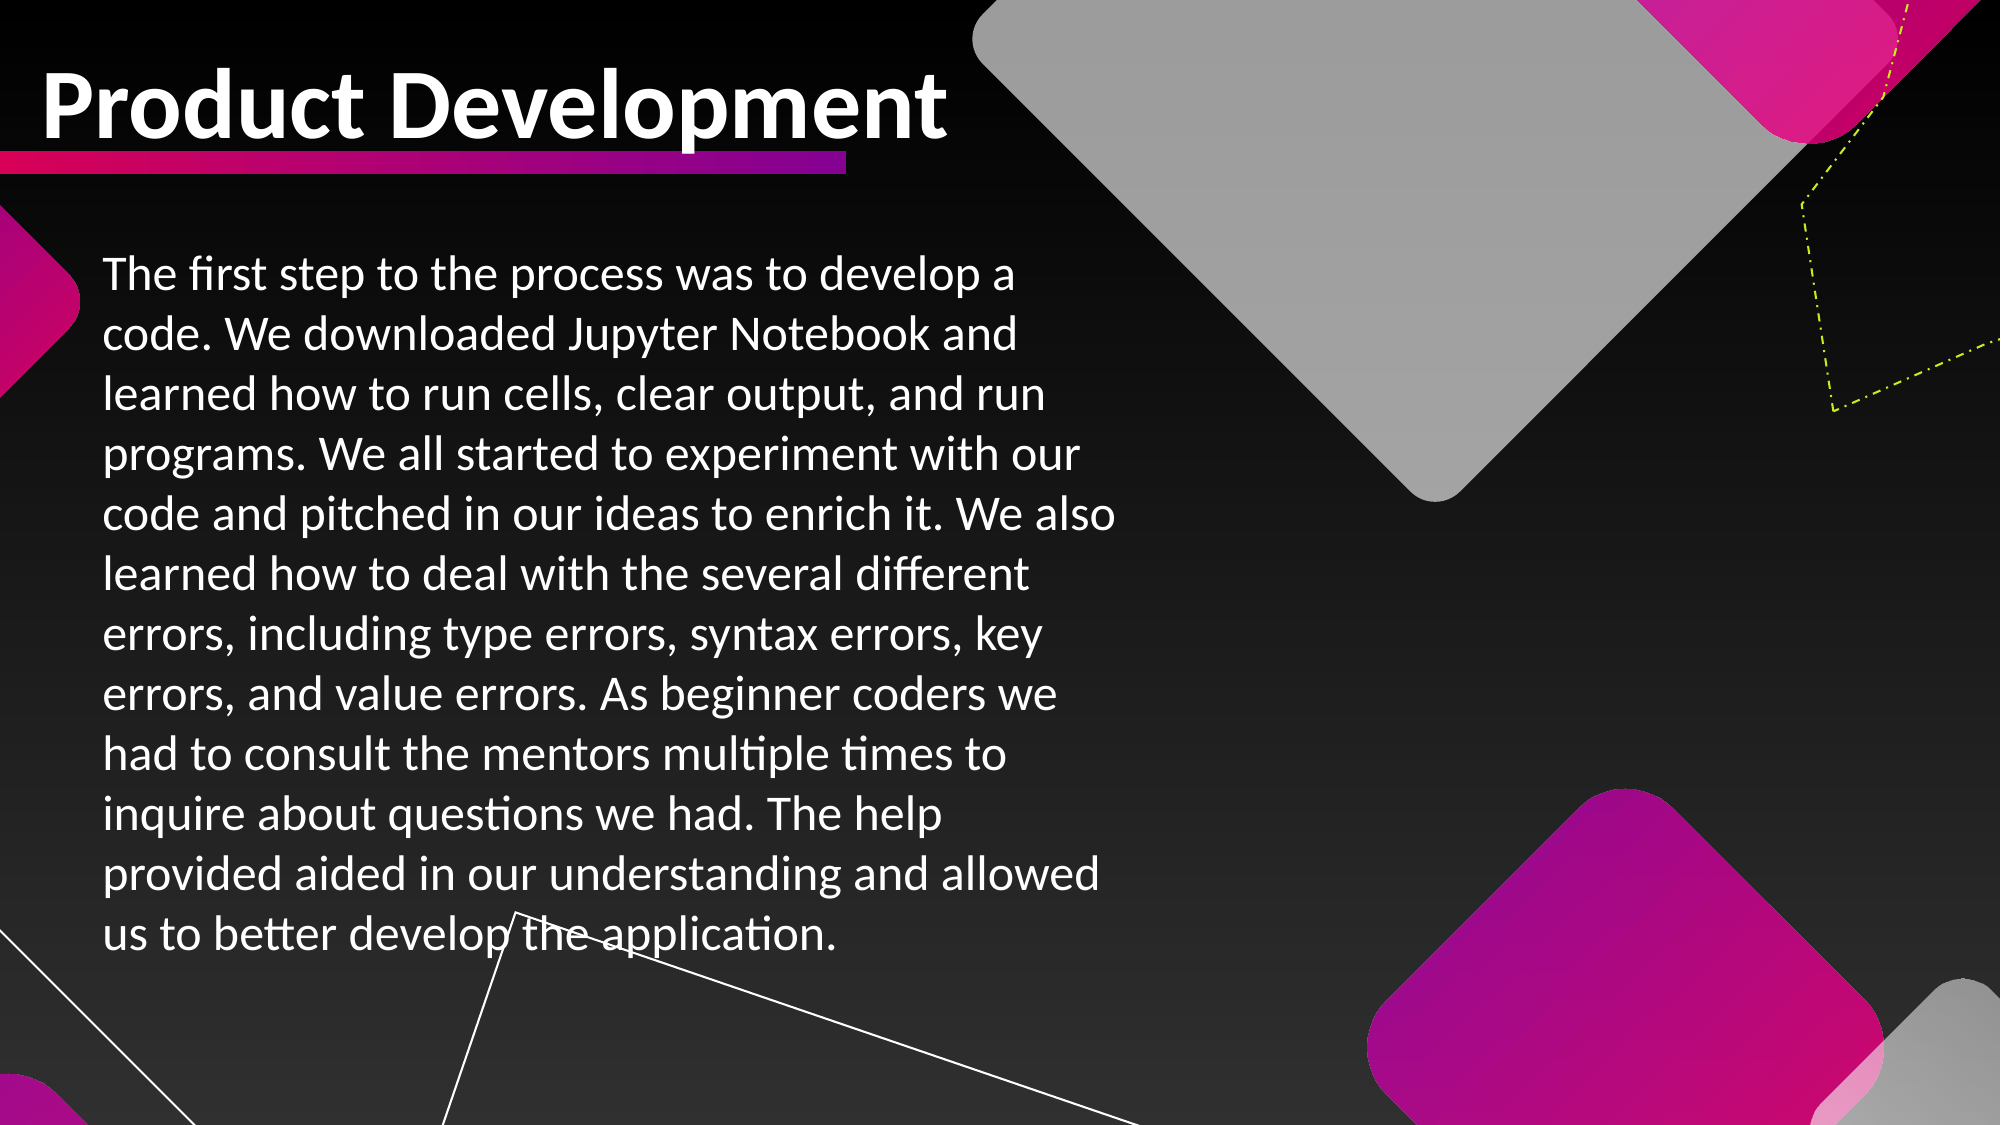

≈

Product Development

≈

The first step to the process was to develop a code. We downloaded Jupyter Notebook and learned how to run cells, clear output, and run programs. We all started to experiment with our code and pitched in our ideas to enrich it. We also learned how to deal with the several different errors, including type errors, syntax errors, key errors, and value errors. As beginner coders we had to consult the mentors multiple times to inquire about questions we had. The help provided aided in our understanding and allowed us to better develop the application.

≈